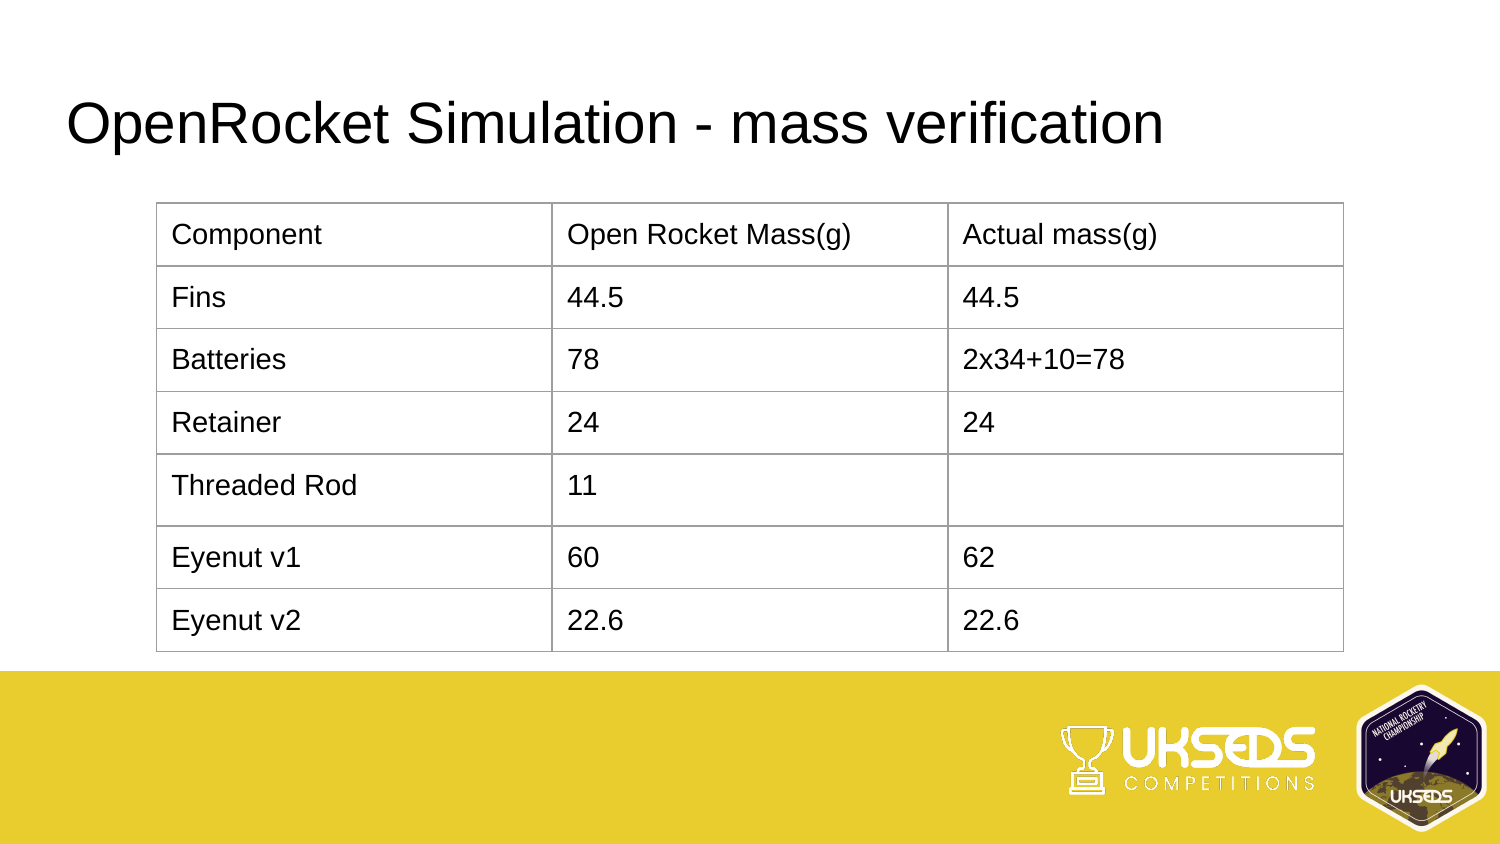

# OpenRocket Simulation - mass verification
| Component | Open Rocket Mass(g) | Actual mass(g) |
| --- | --- | --- |
| Fins | 44.5 | 44.5 |
| Batteries | 78 | 2x34+10=78 |
| Retainer | 24 | 24 |
| Threaded Rod | 11 |  |
| Eyenut v1 | 60 | 62 |
| Eyenut v2 | 22.6 | 22.6 |